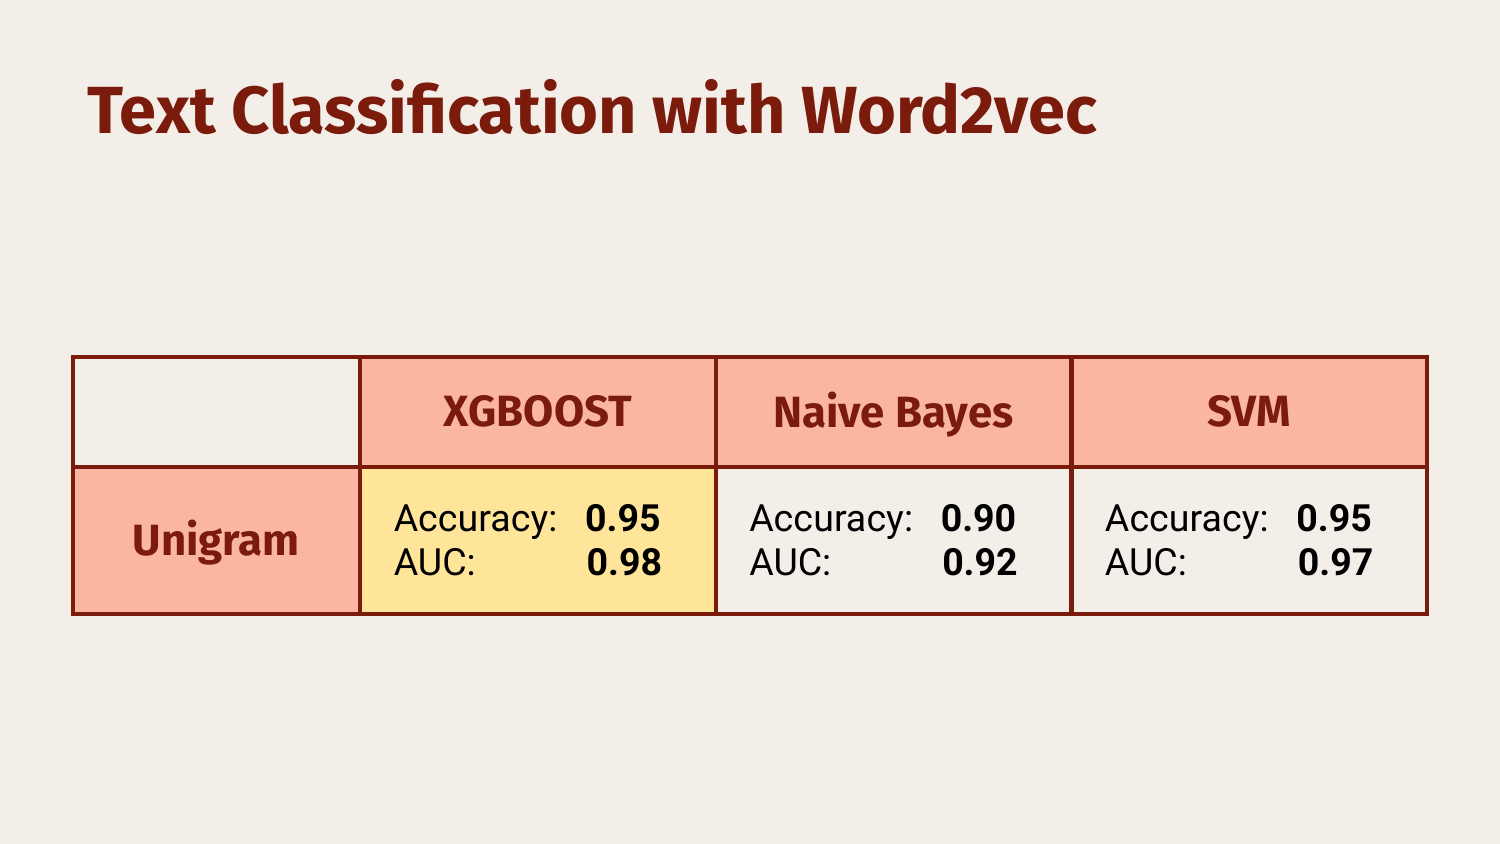

# Text Classification with Word2vec
|  | XGBOOST | Naive Bayes | SVM |
| --- | --- | --- | --- |
| Unigram | Accuracy: 0.95 AUC: 0.98 | Accuracy: 0.90 AUC: 0.92 | Accuracy: 0.95 AUC: 0.97 |